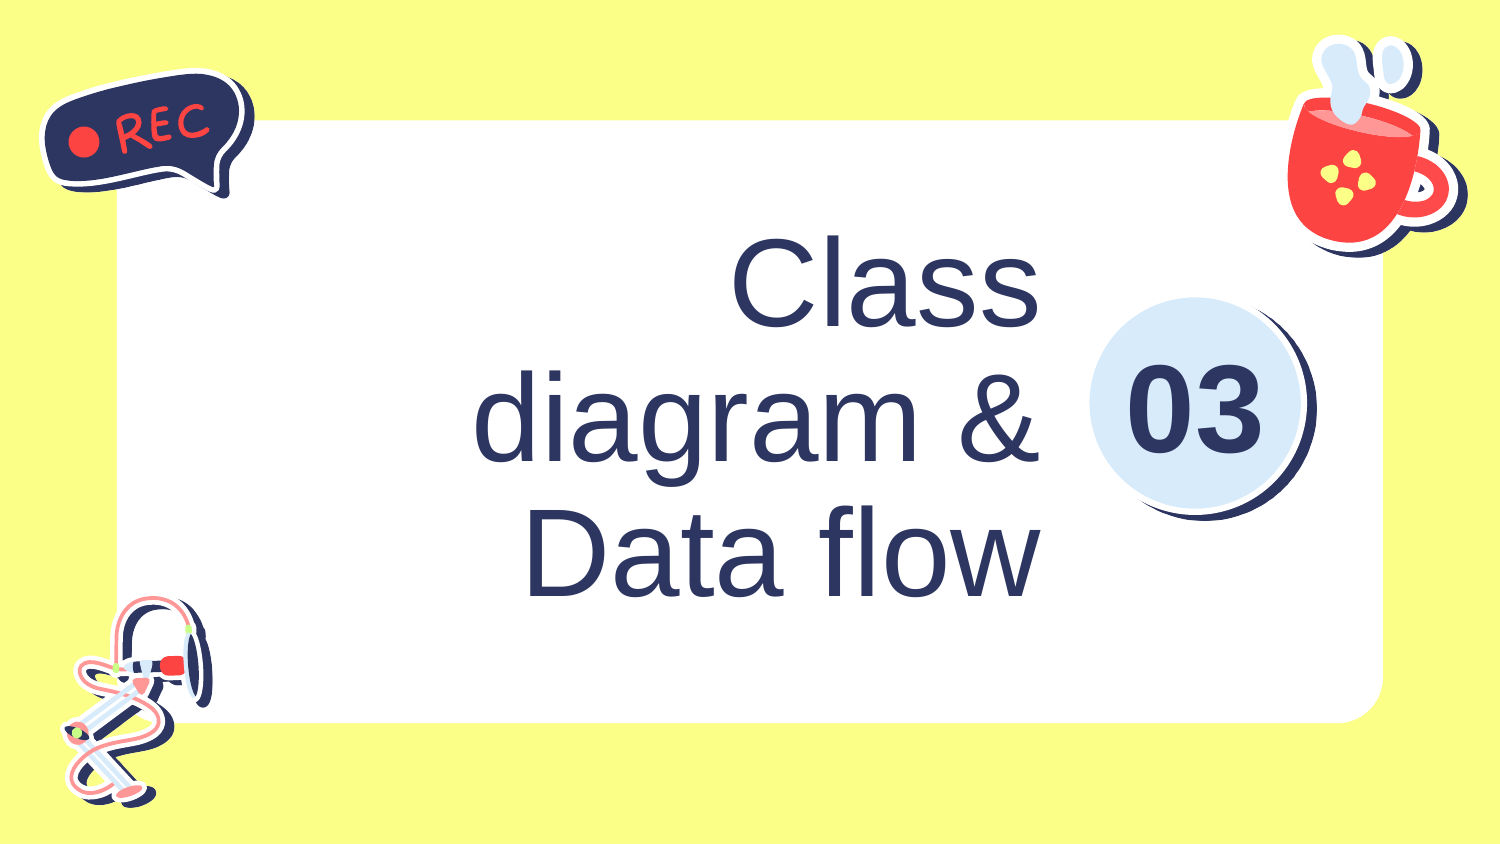

03
# Class diagram & Data flow